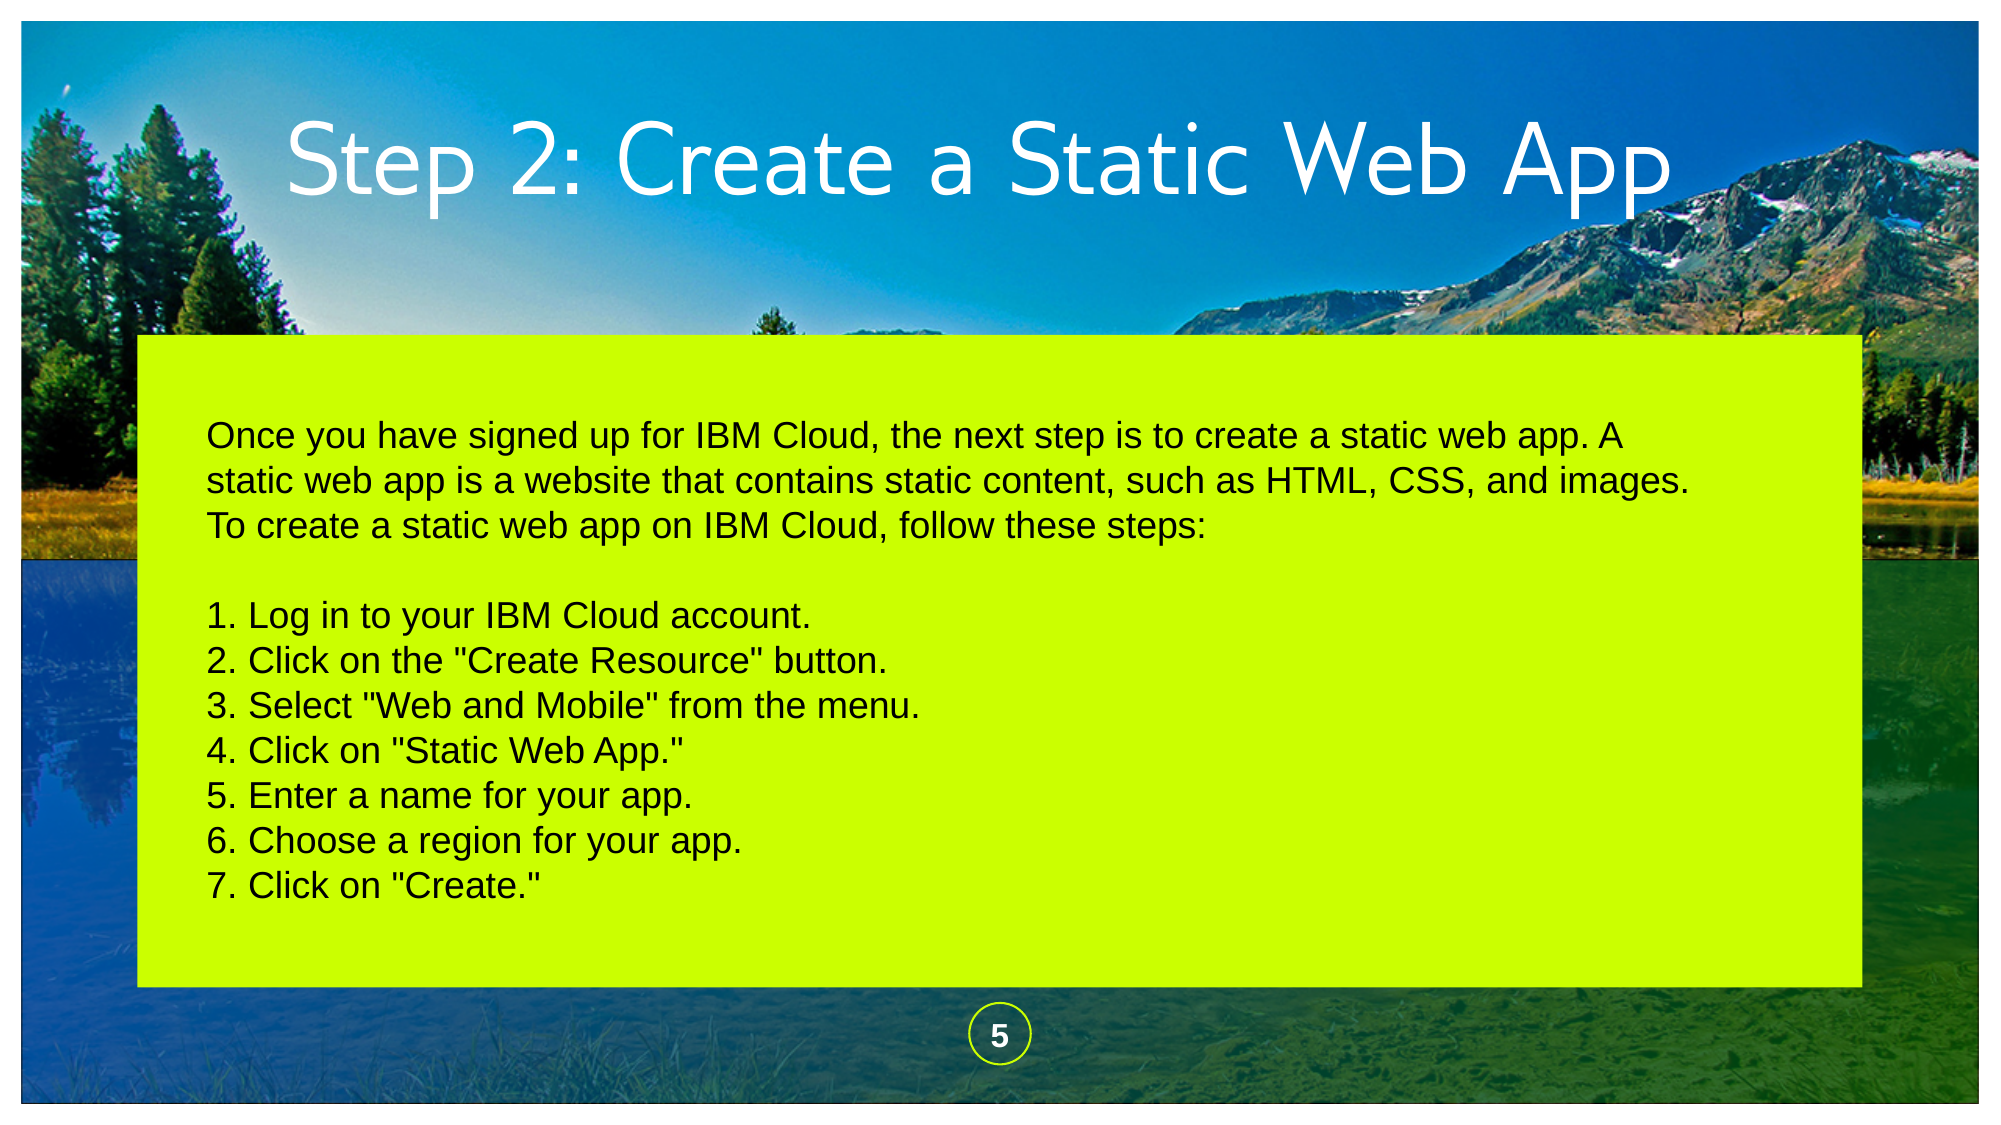

# Step 2: Create a Static Web App

Once you have signed up for IBM Cloud, the next step is to create a static web app. A static web app is a website that contains static content, such as HTML, CSS, and images. To create a static web app on IBM Cloud, follow these steps:

1. Log in to your IBM Cloud account.
2. Click on the "Create Resource" button.
3. Select "Web and Mobile" from the menu.
4. Click on "Static Web App."
5. Enter a name for your app.
6. Choose a region for your app.
7. Click on "Create."
5